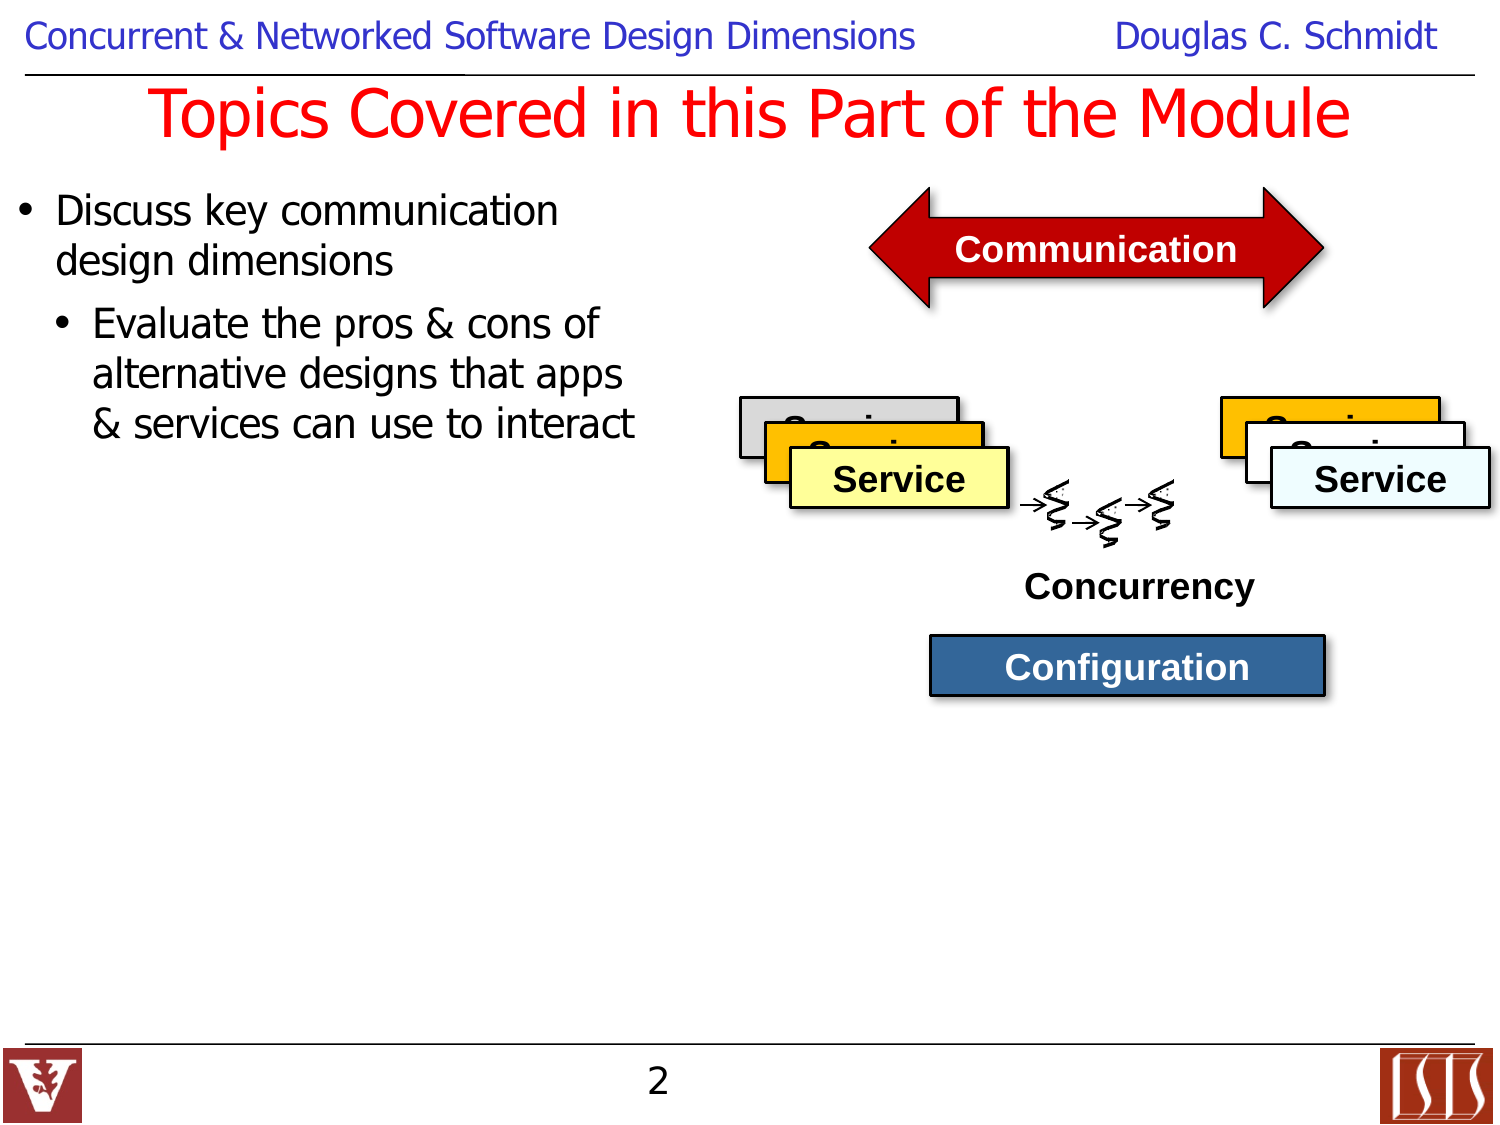

# Topics Covered in this Part of the Module
Discuss key communication
design dimensions
Evaluate the pros & cons of
alternative designs that apps
& services can use to interact

Communication
Service
Service
Service
Service
Service
Service

Concurrency
Configuration